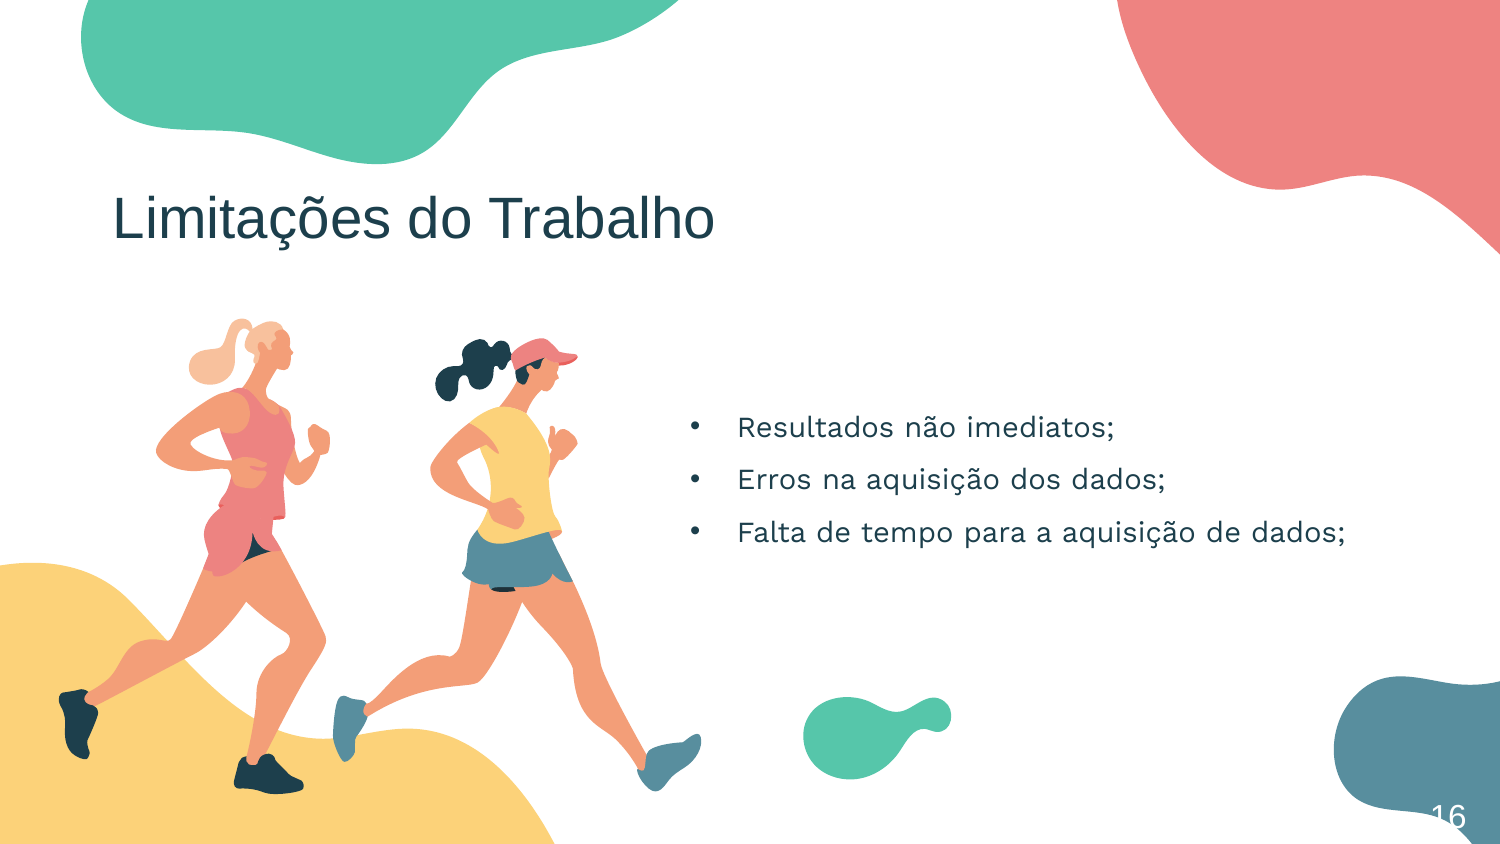

Limitações do Trabalho

Resultados não imediatos;
Erros na aquisição dos dados;
Falta de tempo para a aquisição de dados;

16